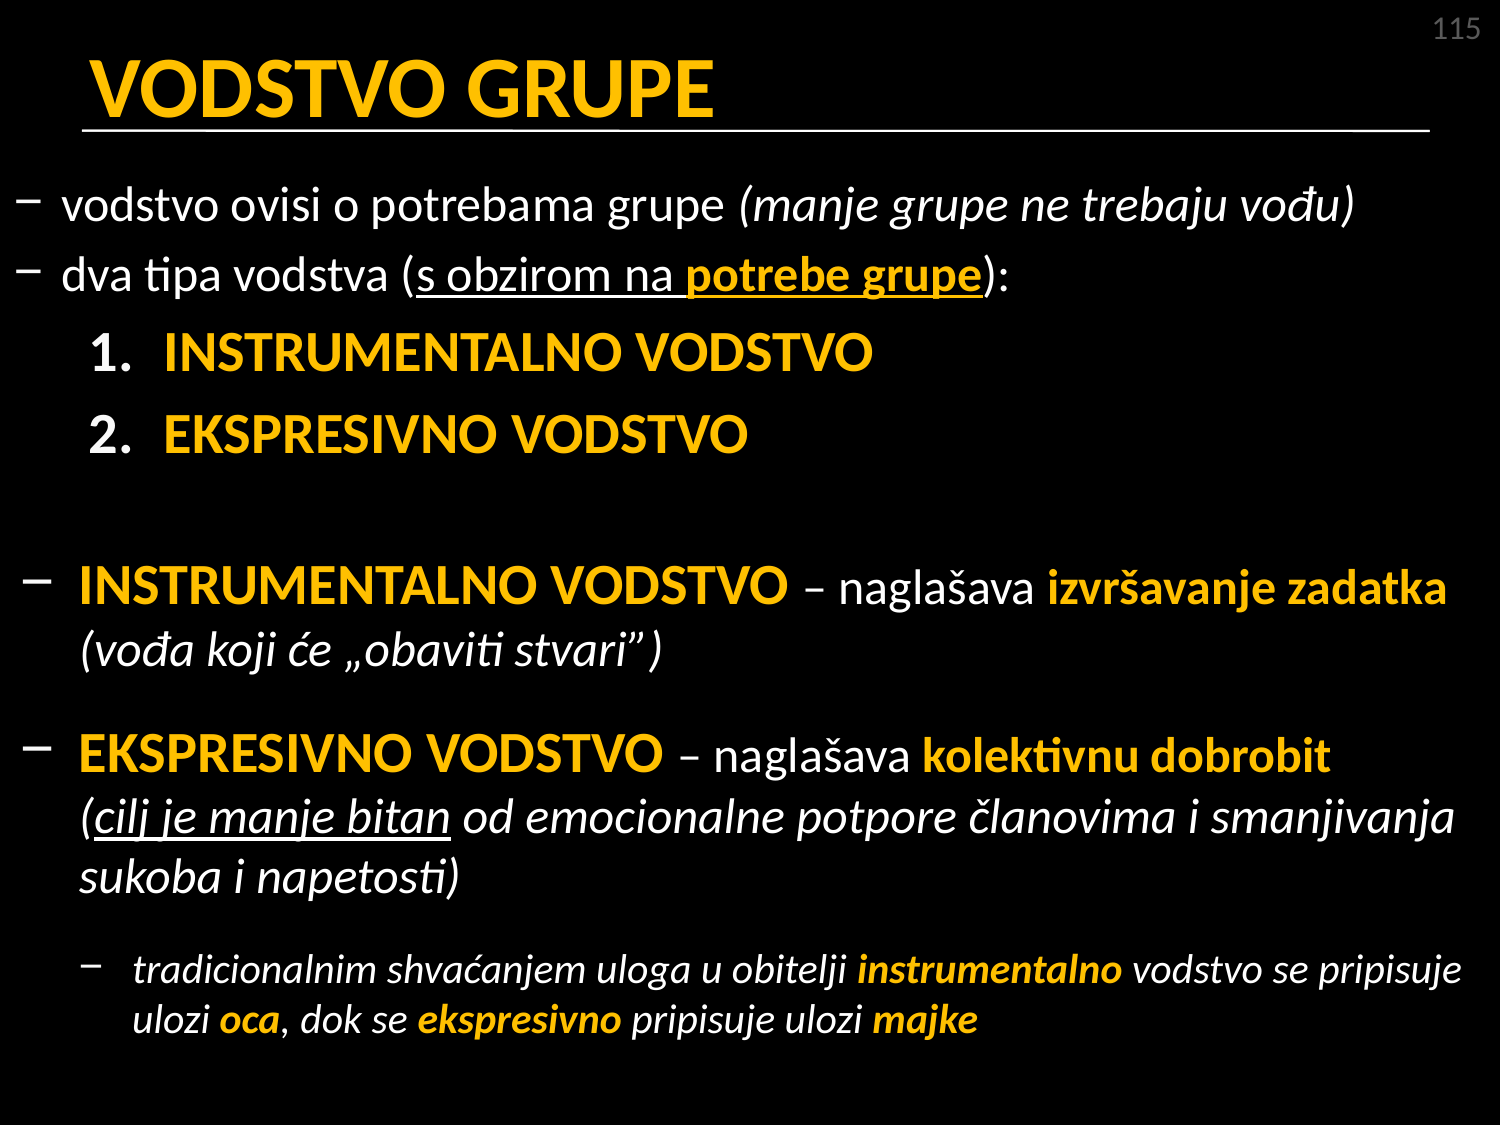

115
# VODSTVO GRUPE
vodstvo ovisi o potrebama grupe (manje grupe ne trebaju vođu)
dva tipa vodstva (s obzirom na potrebe grupe):
INSTRUMENTALNO VODSTVO
EKSPRESIVNO VODSTVO

INSTRUMENTALNO VODSTVO – naglašava izvršavanje zadatka (vođa koji će „obaviti stvari”)
EKSPRESIVNO VODSTVO – naglašava kolektivnu dobrobit
(cilj je manje bitan od emocionalne potpore članovima i smanjivanja sukoba i napetosti)
tradicionalnim shvaćanjem uloga u obitelji instrumentalno vodstvo se pripisuje ulozi oca, dok se ekspresivno pripisuje ulozi majke